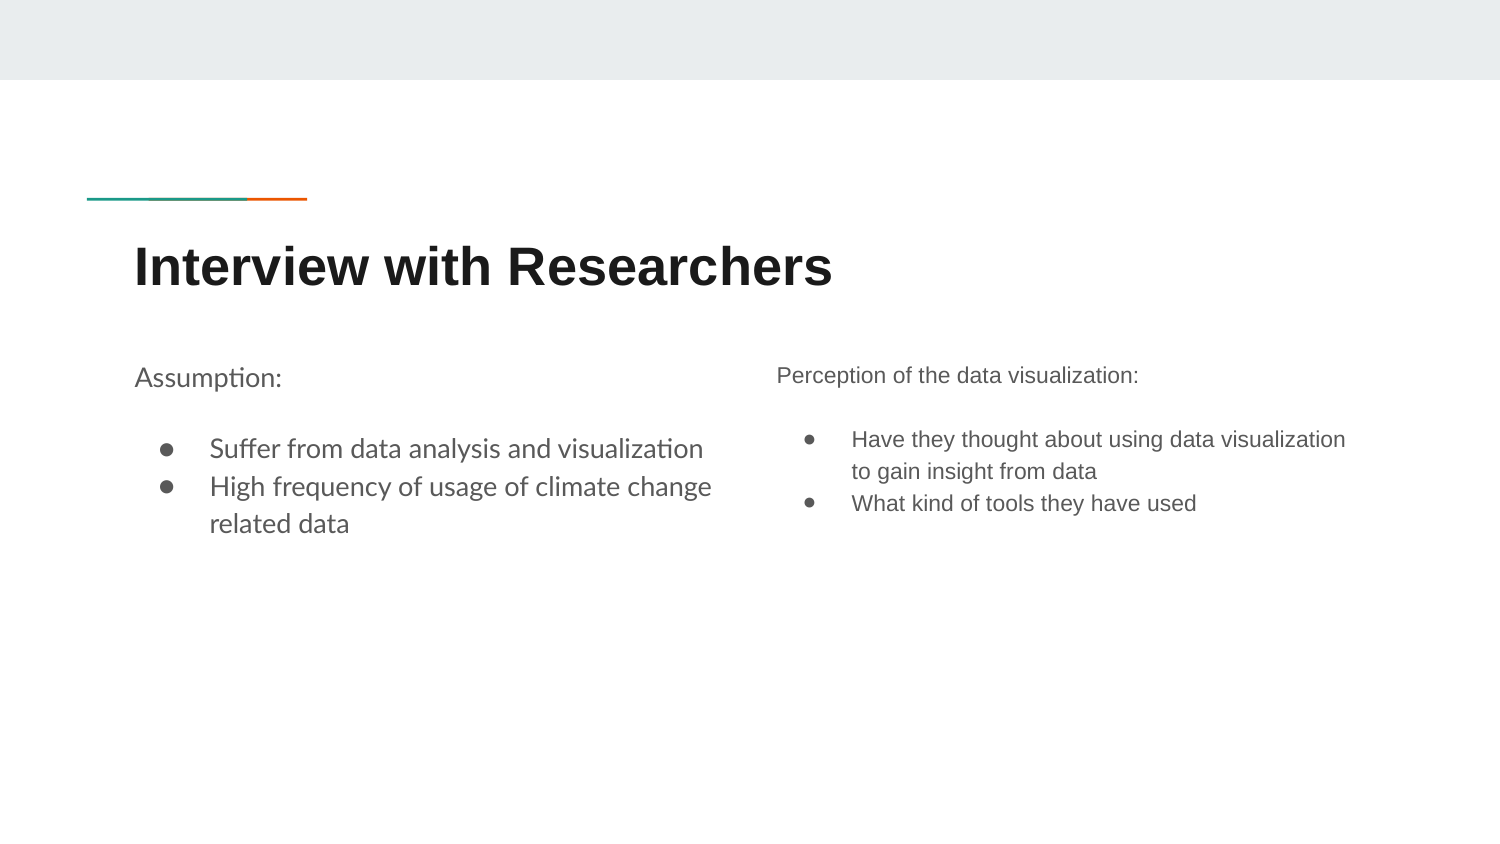

# Interview with Researchers
Assumption:
Suffer from data analysis and visualization
High frequency of usage of climate change related data

Perception of the data visualization:
Have they thought about using data visualization to gain insight from data
What kind of tools they have used